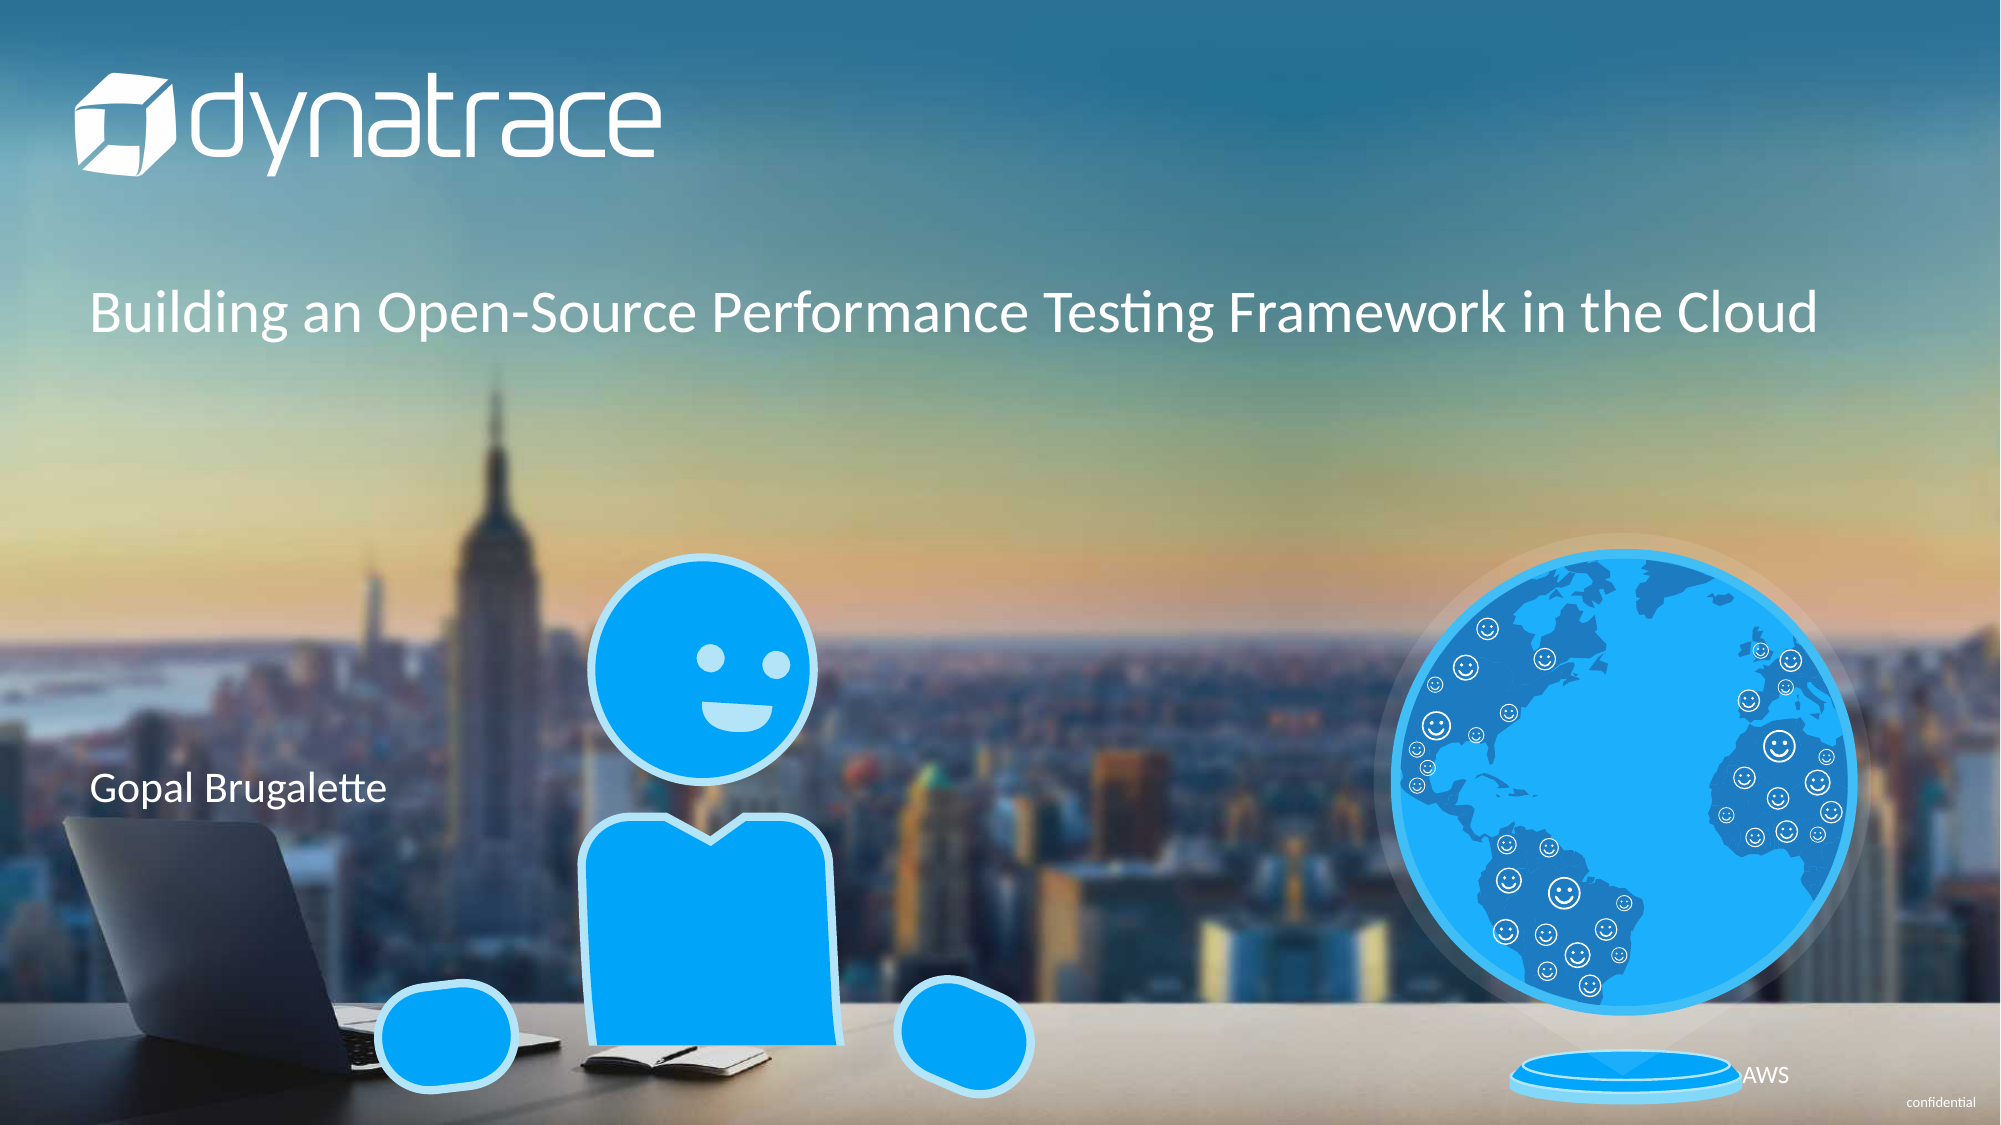

# Building an Open-Source Performance Testing Framework in the Cloud
Gopal Brugalette